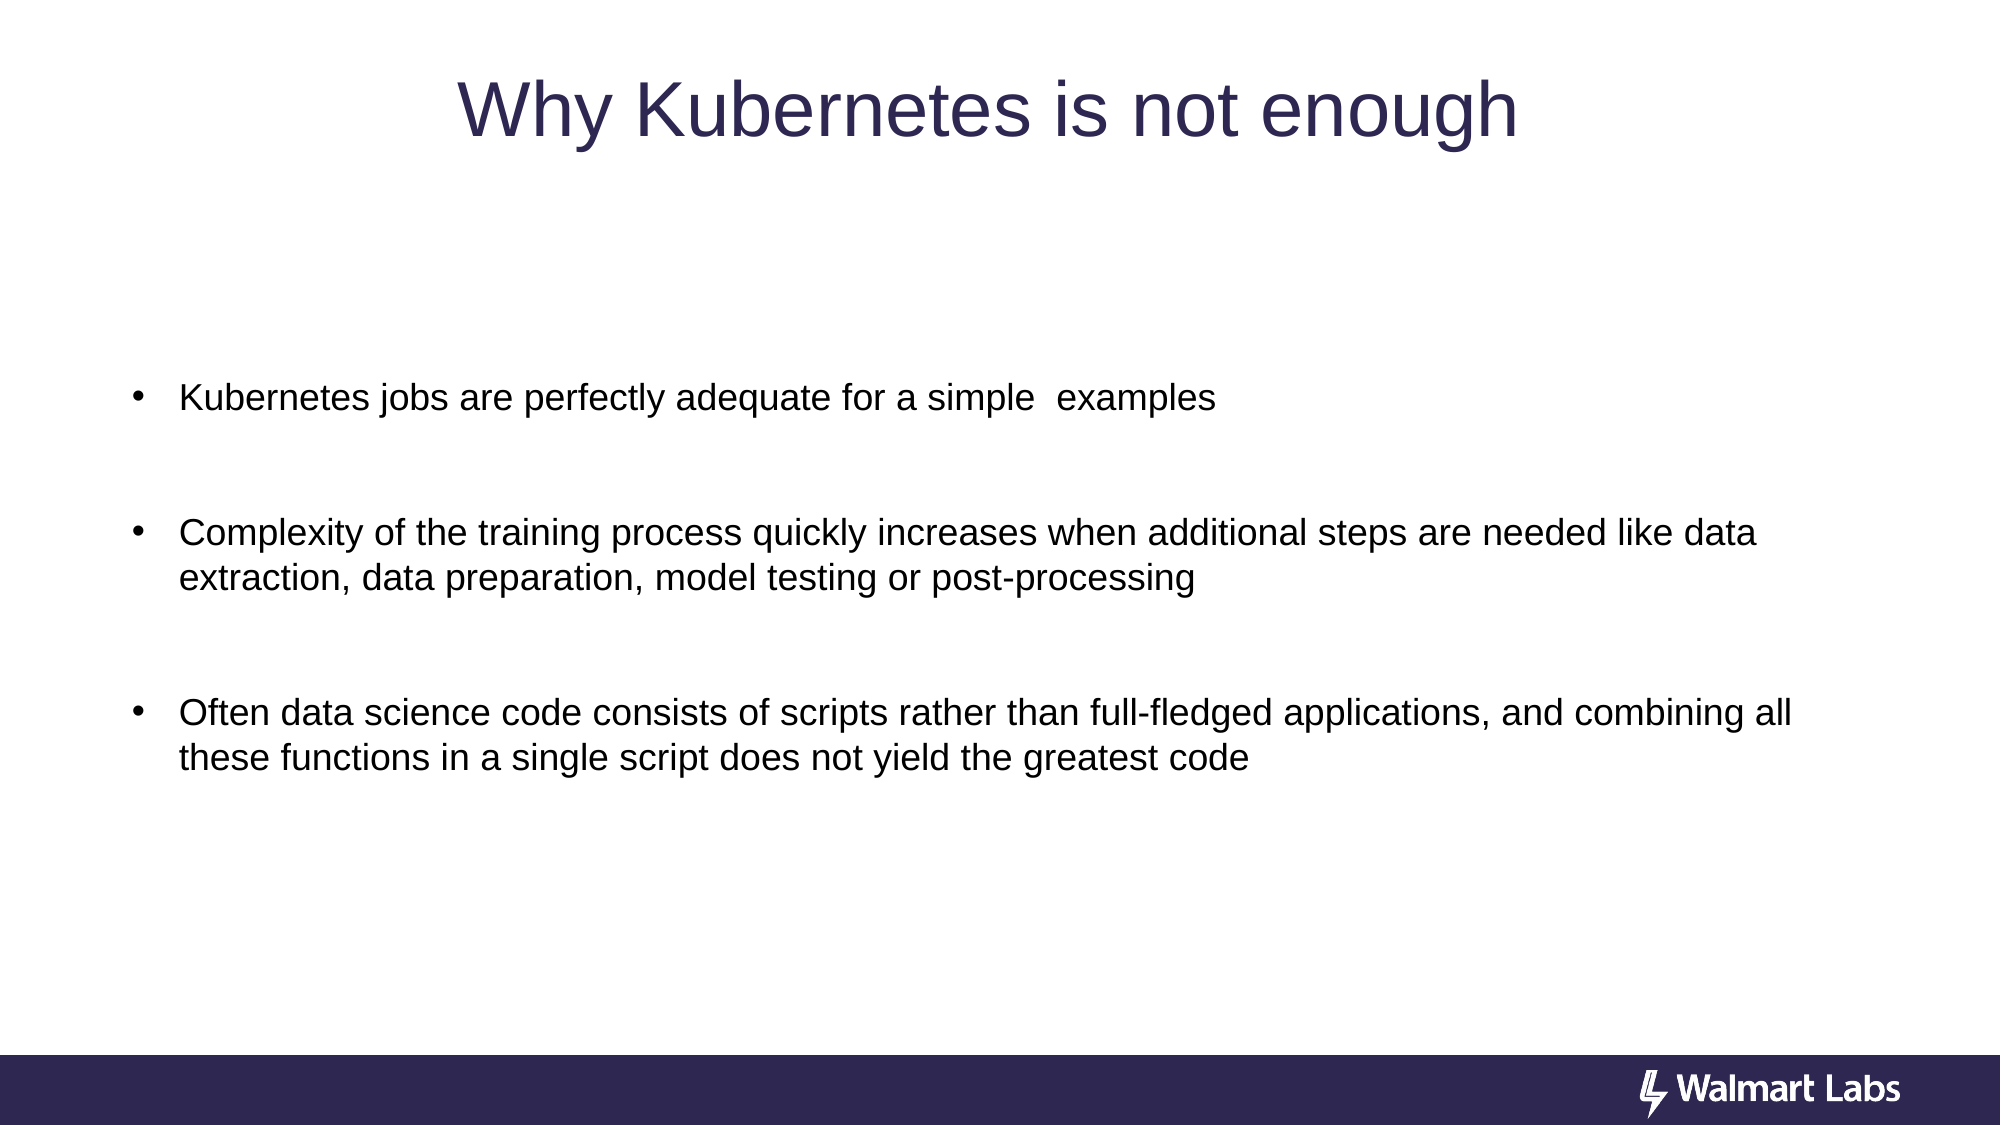

# Why Kubernetes is not enough
Kubernetes jobs are perfectly adequate for a simple  examples

Complexity of the training process quickly increases when additional steps are needed like data extraction, data preparation, model testing or post-processing

Often data science code consists of scripts rather than full-fledged applications, and combining all these functions in a single script does not yield the greatest code